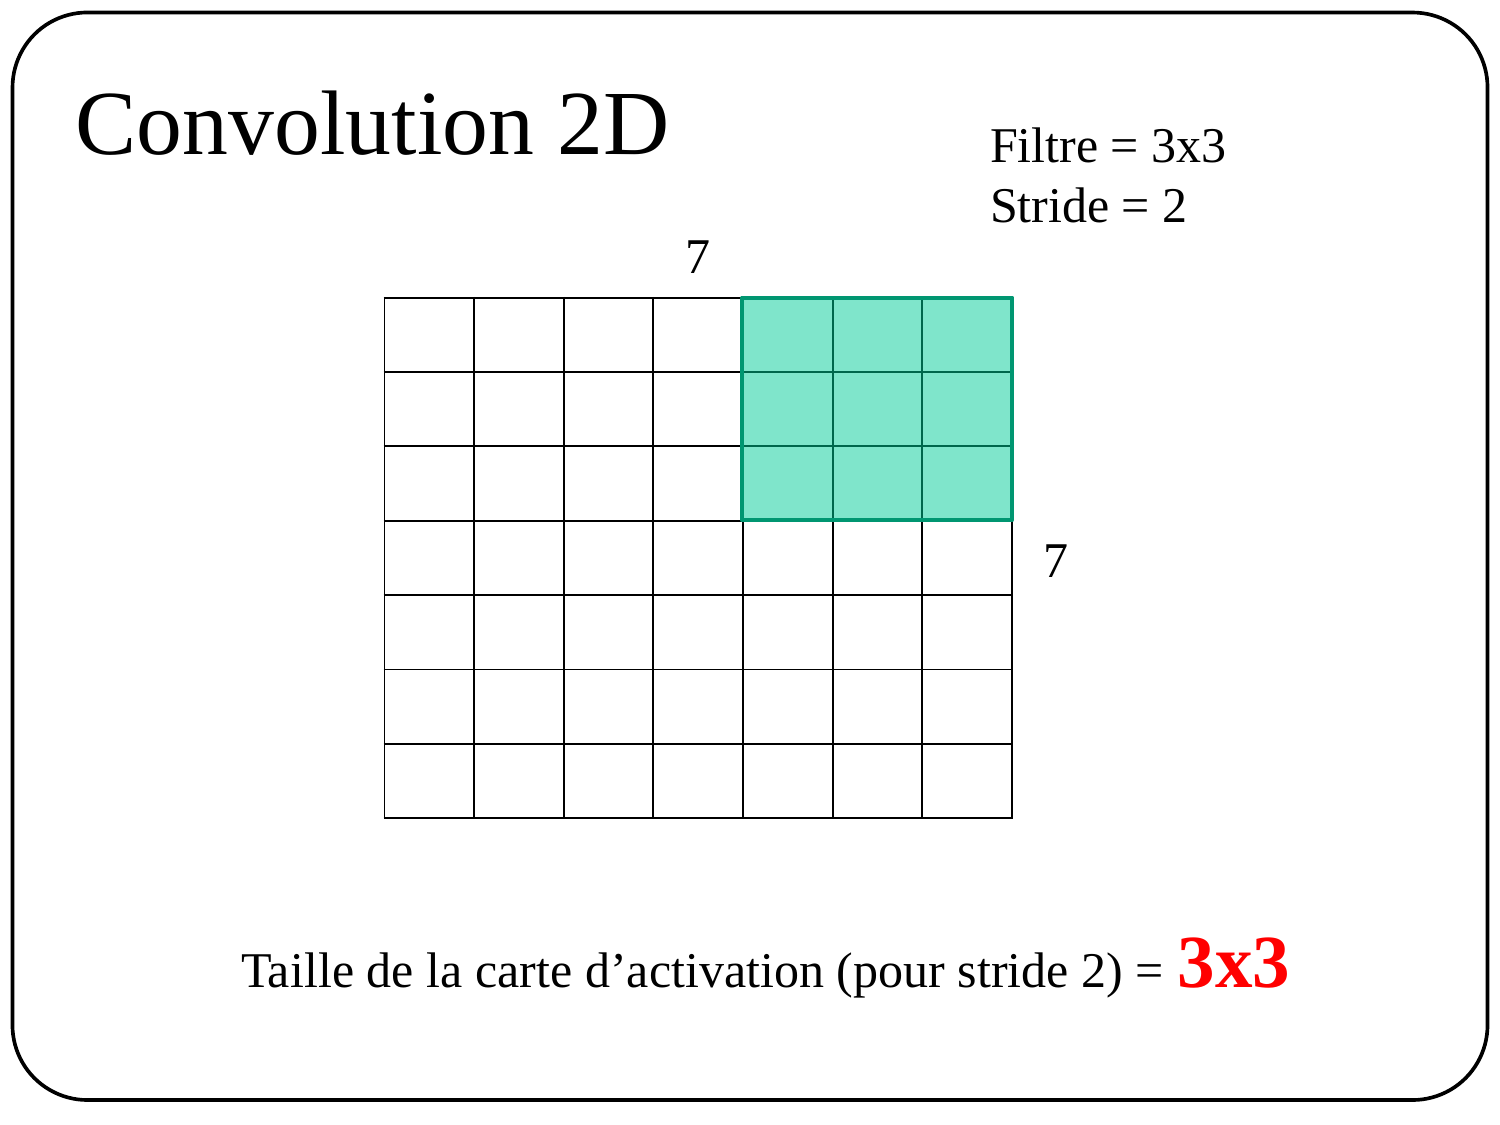

# Convolution 2D
Filtre = 3x3
Stride = 2
7
|  |  |  |  |  |  |  |
| --- | --- | --- | --- | --- | --- | --- |
|  |  |  |  |  |  |  |
|  |  |  |  |  |  |  |
|  |  |  |  |  |  |  |
|  |  |  |  |  |  |  |
|  |  |  |  |  |  |  |
|  |  |  |  |  |  |  |

7
Taille de la carte d’activation (pour stride 2) = 3x3